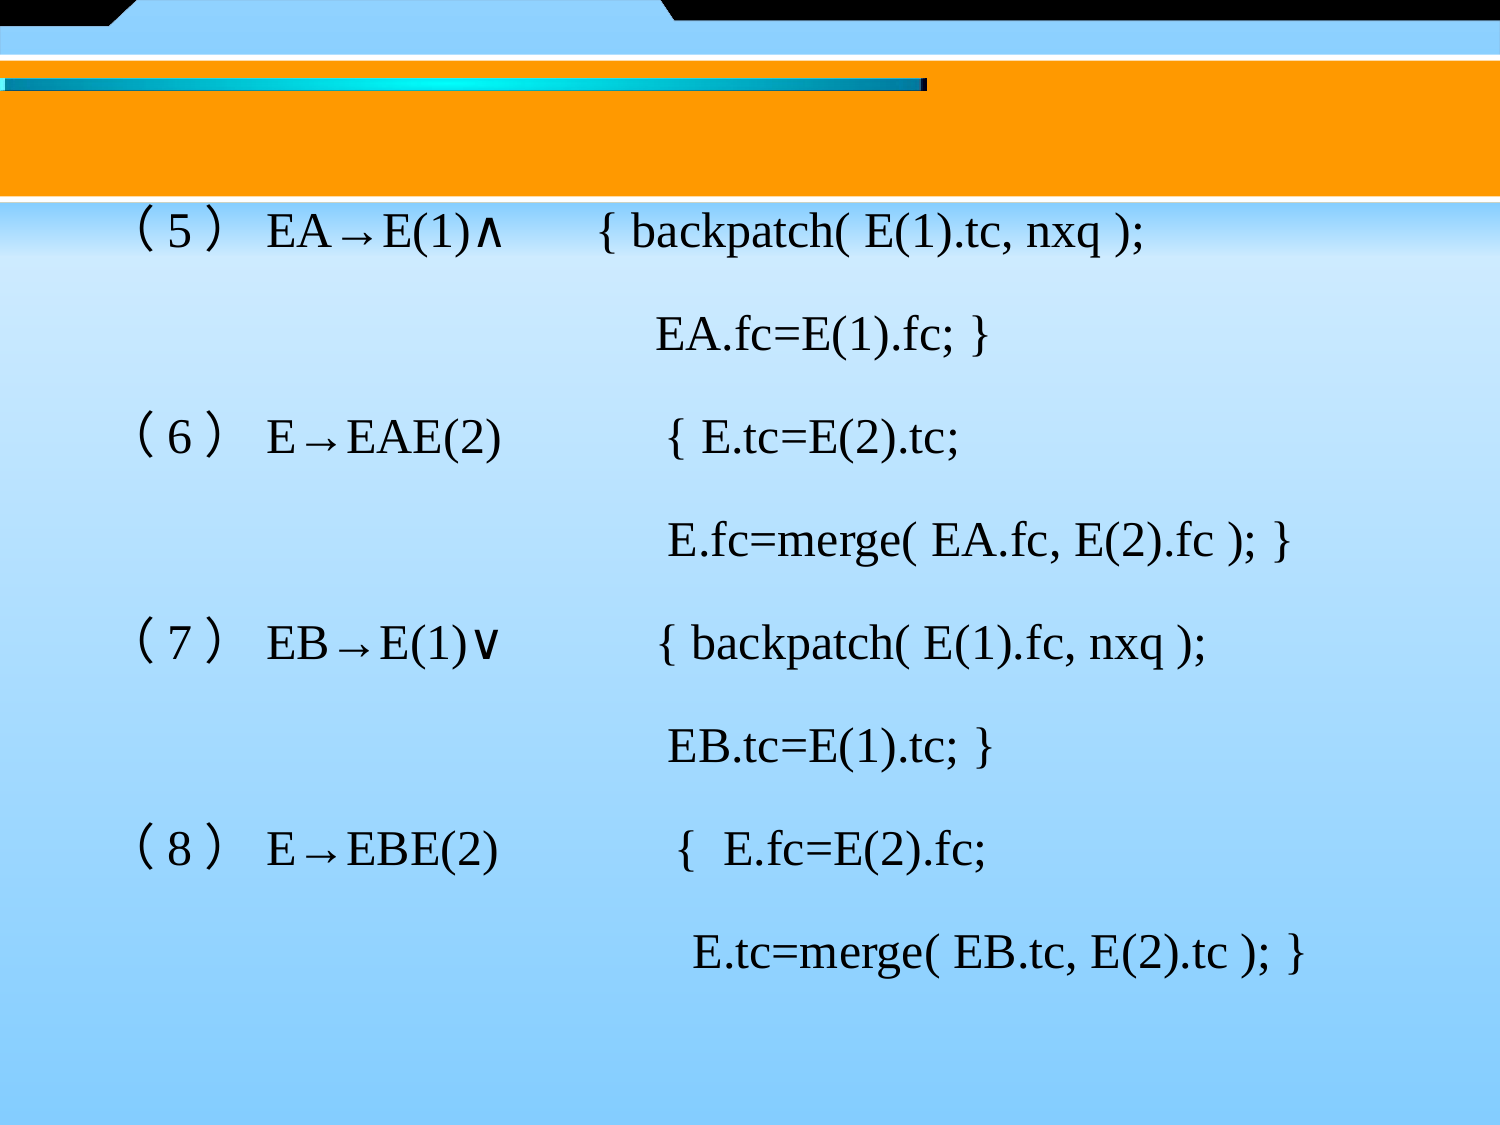

（5）EA→E(1)∧       { backpatch( E(1).tc, nxq );
				EA.fc=E(1).fc; }
　（6）E→EAE(2)             { E.tc=E(2).tc;
				 E.fc=merge( EA.fc, E(2).fc ); }
　（7）EB→E(1)∨            { backpatch( E(1).fc, nxq );
				 EB.tc=E(1).tc; }
　（8）E→EBE(2)              {  E.fc=E(2).fc;
				   E.tc=merge( EB.tc, E(2).tc ); }